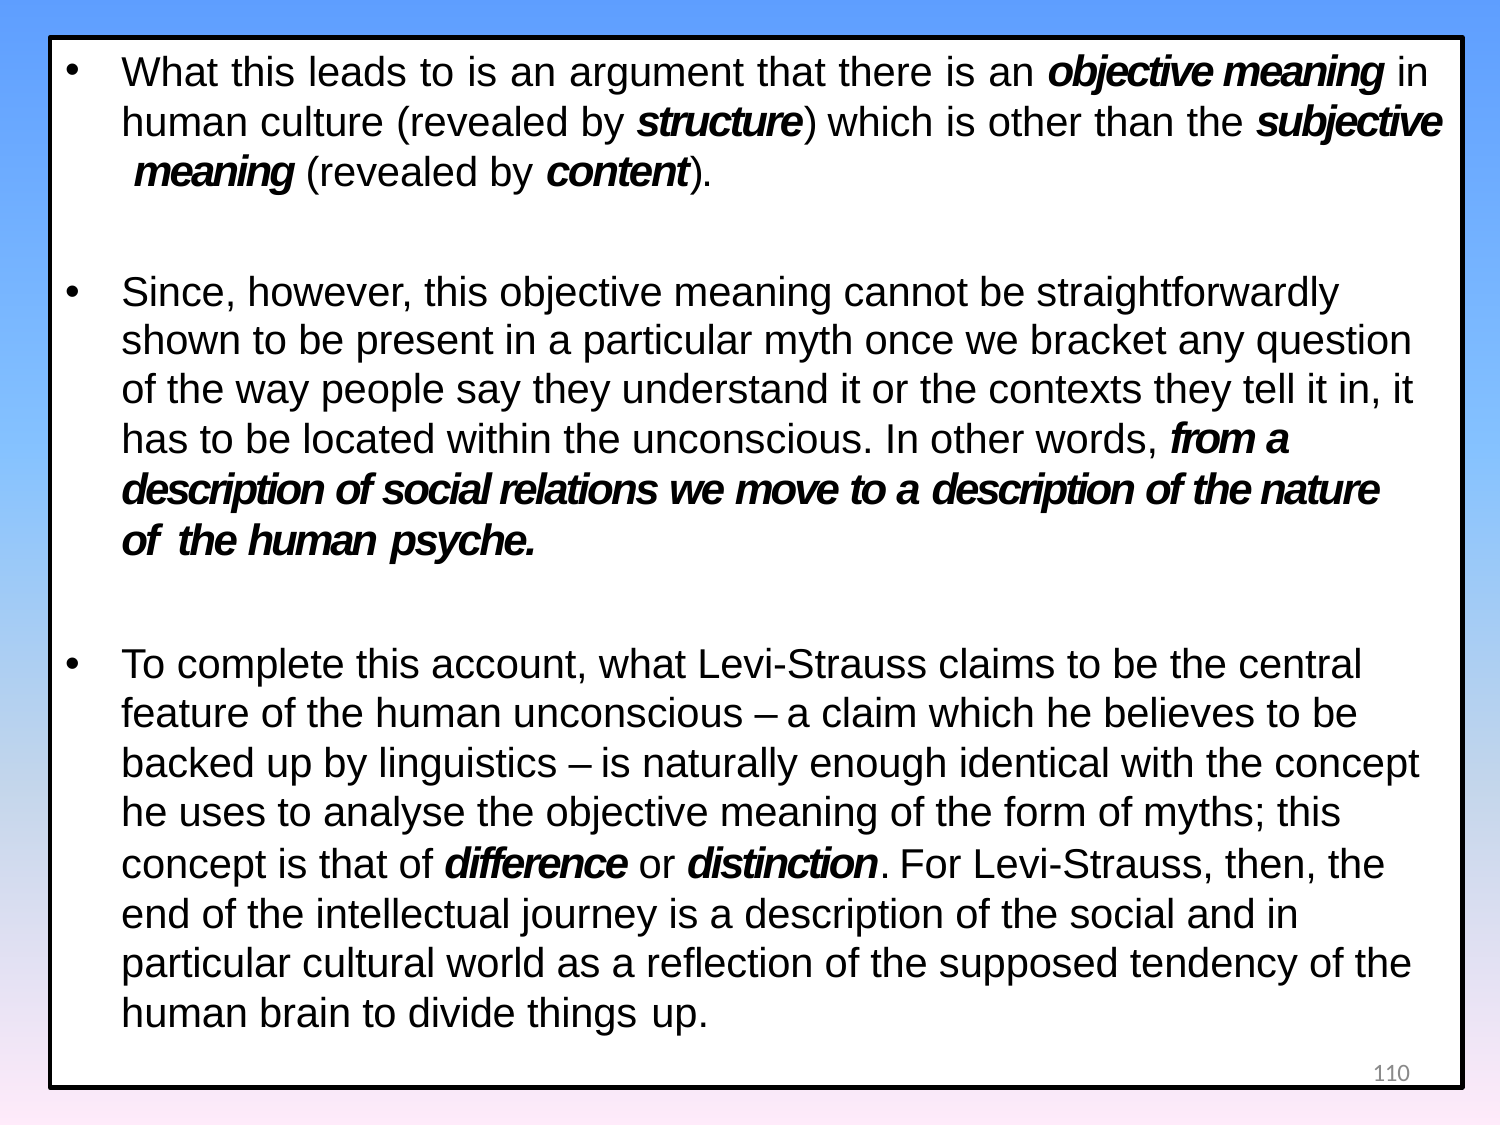

What this leads to is an argument that there is an objective meaning in  human culture (revealed by structure) which is other than the subjective  meaning (revealed by content).

Since, however, this objective meaning cannot be straightforwardly  shown to be present in a particular myth once we bracket any question  of the way people say they understand it or the contexts they tell it in, it  has to be located within the unconscious. In other words, from a  description of social relations we move to a description of the nature of  the human psyche.

To complete this account, what Levi-Strauss claims to be the central  feature of the human unconscious – a claim which he believes to be  backed up by linguistics – is naturally enough identical with the concept  he uses to analyse the objective meaning of the form of myths; this  concept is that of difference or distinction. For Levi-Strauss, then, the  end of the intellectual journey is a description of the social and in  particular cultural world as a reflection of the supposed tendency of the  human brain to divide things up.
110